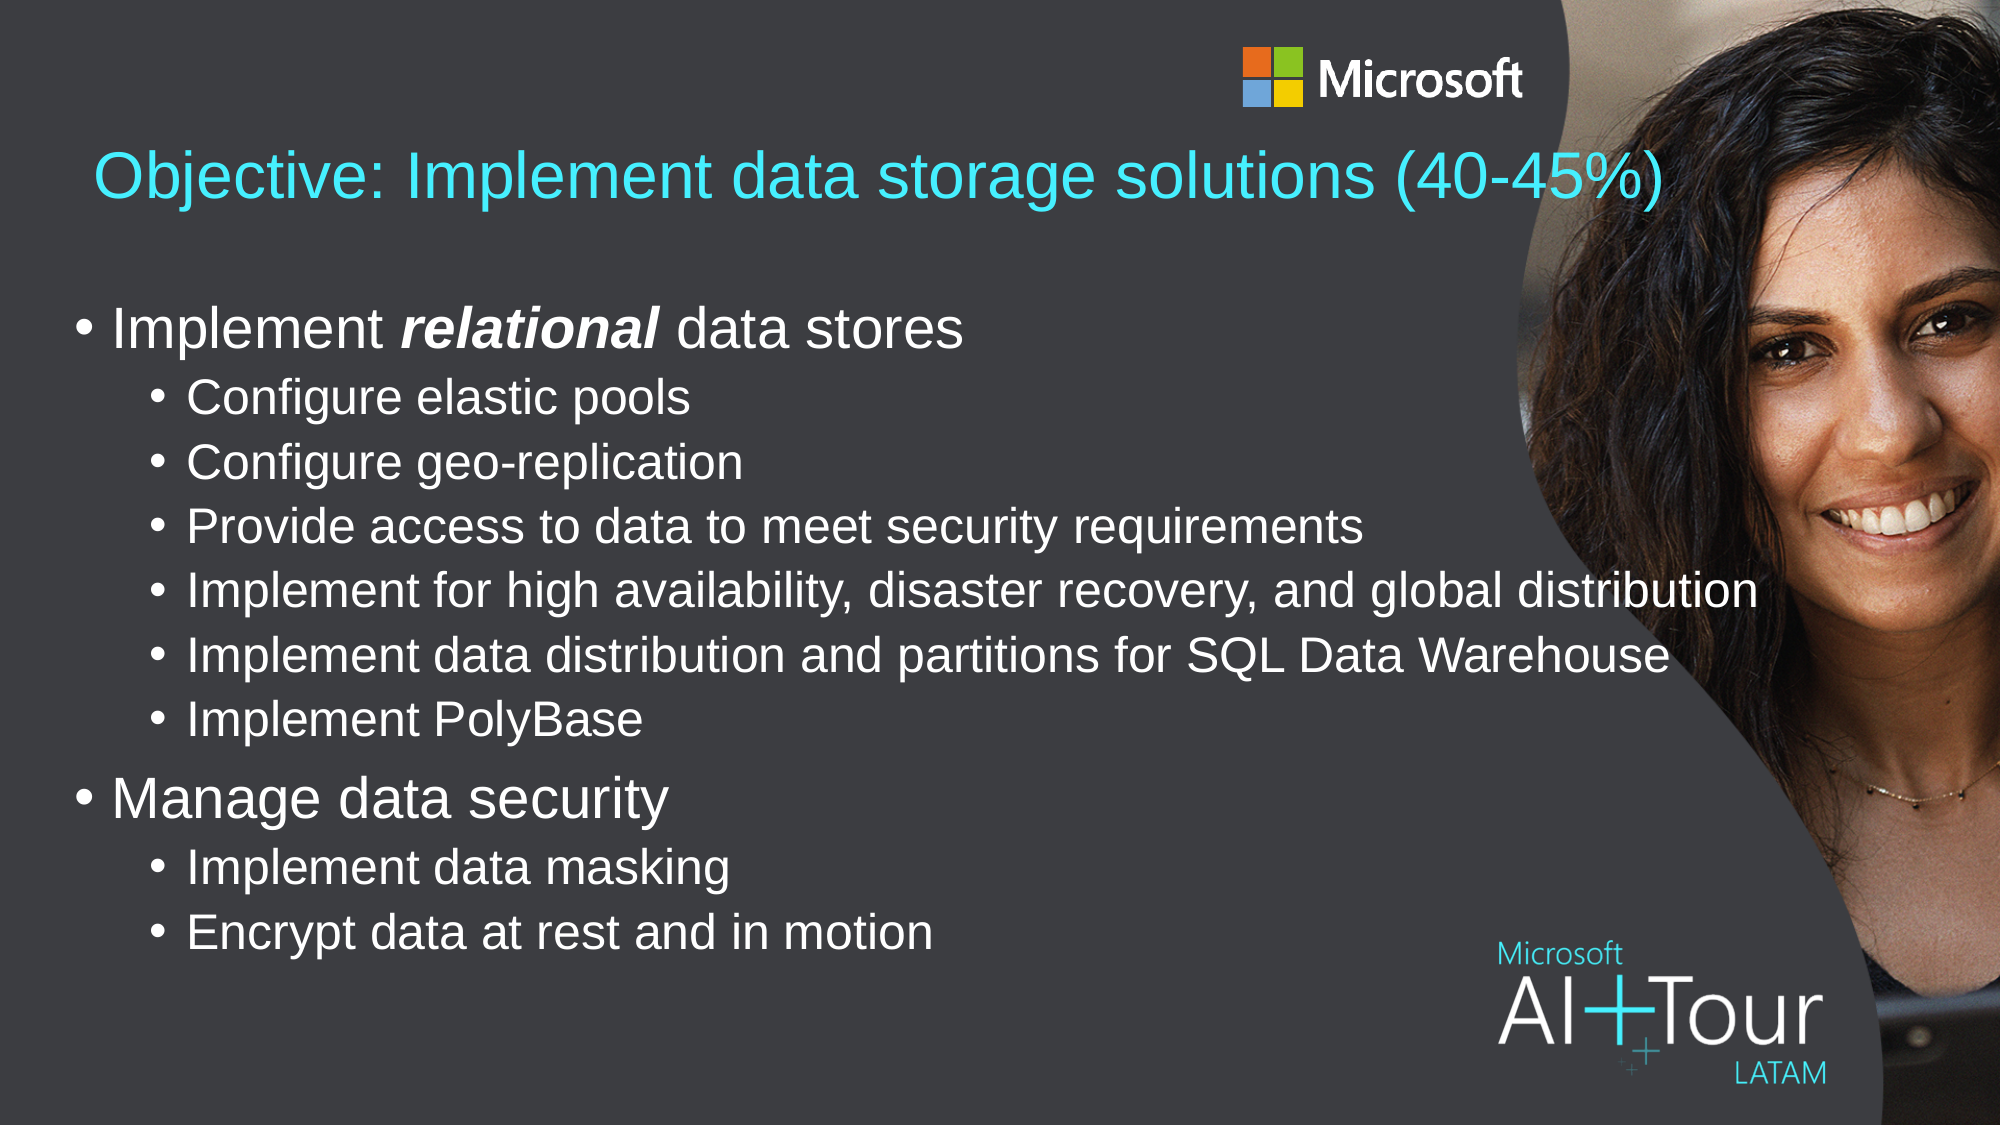

# Objective: Implement data storage solutions (40-45%)
Implement relational data stores
Configure elastic pools
Configure geo-replication
Provide access to data to meet security requirements
Implement for high availability, disaster recovery, and global distribution
Implement data distribution and partitions for SQL Data Warehouse
Implement PolyBase
Manage data security
Implement data masking
Encrypt data at rest and in motion